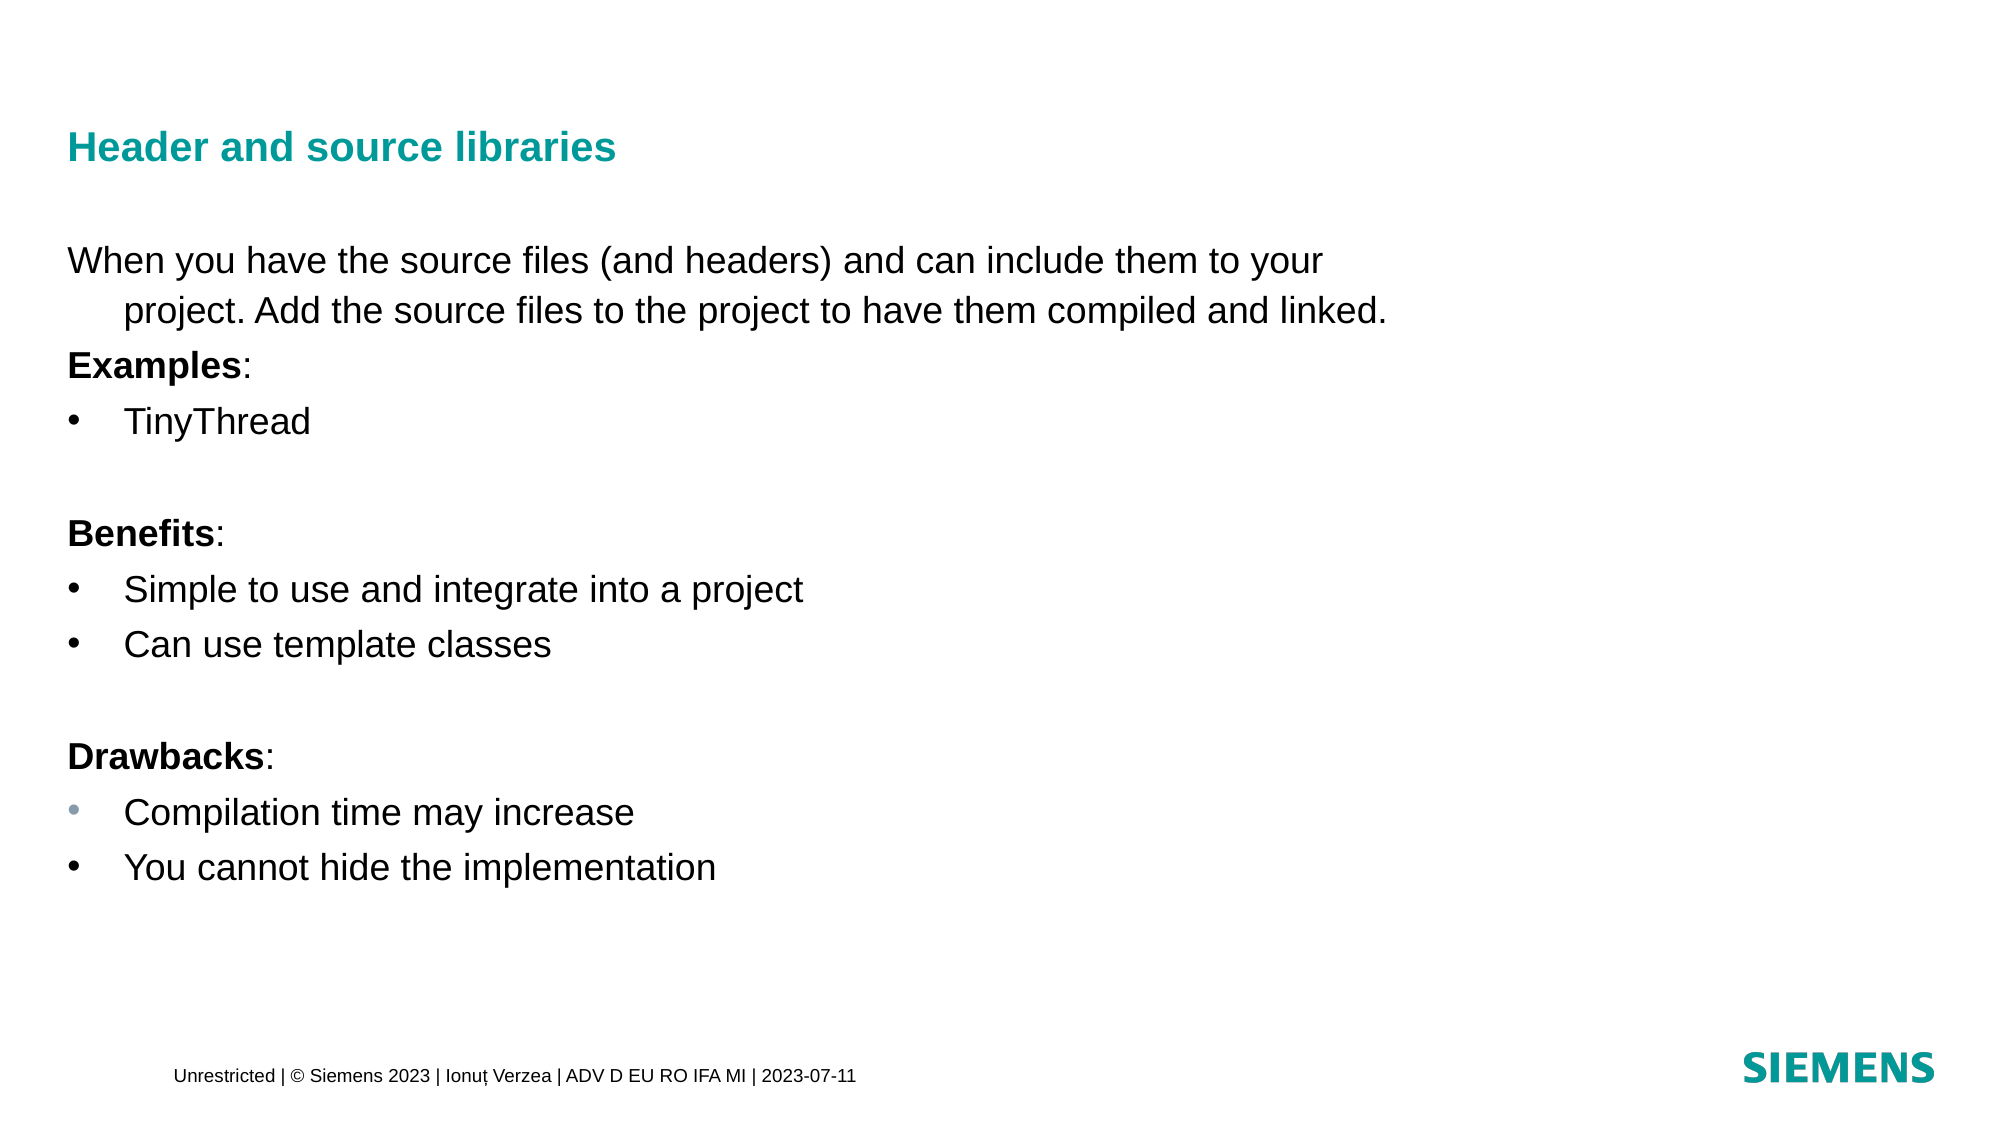

# Header and source libraries
When you have the source files (and headers) and can include them to your project. Add the source files to the project to have them compiled and linked.
Examples:
TinyThread

Benefits:
Simple to use and integrate into a project
Can use template classes

Drawbacks:
Compilation time may increase
You cannot hide the implementation

Unrestricted | © Siemens 2023 | Ionuț Verzea | ADV D EU RO IFA MI | 2023-07-11